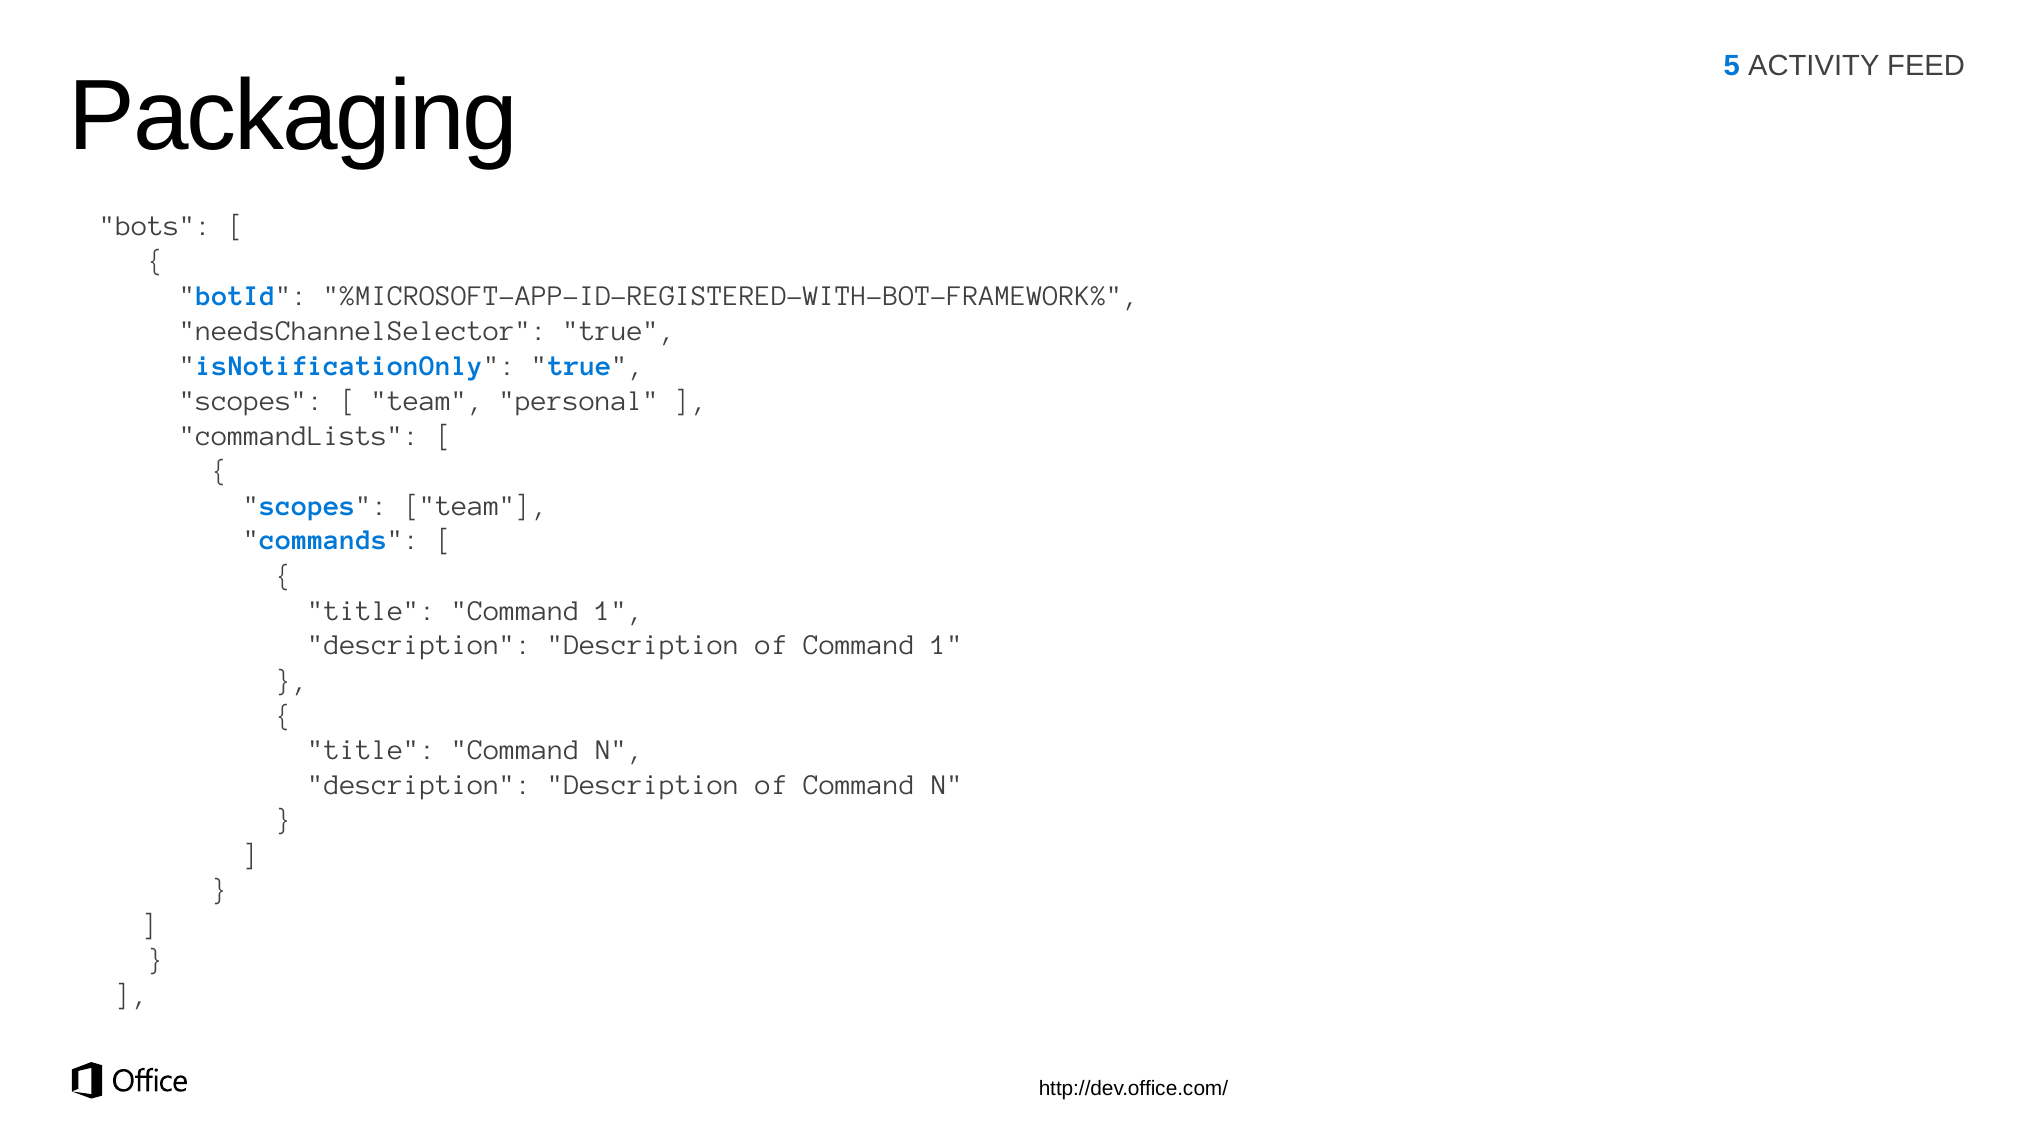

5 ACTIVITY FEED

# Packaging
 "bots": [
    {
      "botId": "%MICROSOFT-APP-ID-REGISTERED-WITH-BOT-FRAMEWORK%",
      "needsChannelSelector": "true",
      "isNotificationOnly": "true",
      "scopes": [ "team", "personal" ],
      "commandLists": [
        {
          "scopes": ["team"],
          "commands": [
            {
              "title": "Command 1",
              "description": "Description of Command 1"
            },
            {
              "title": "Command N",
              "description": "Description of Command N"
            }
          ]
        }
		]
    }
  ],